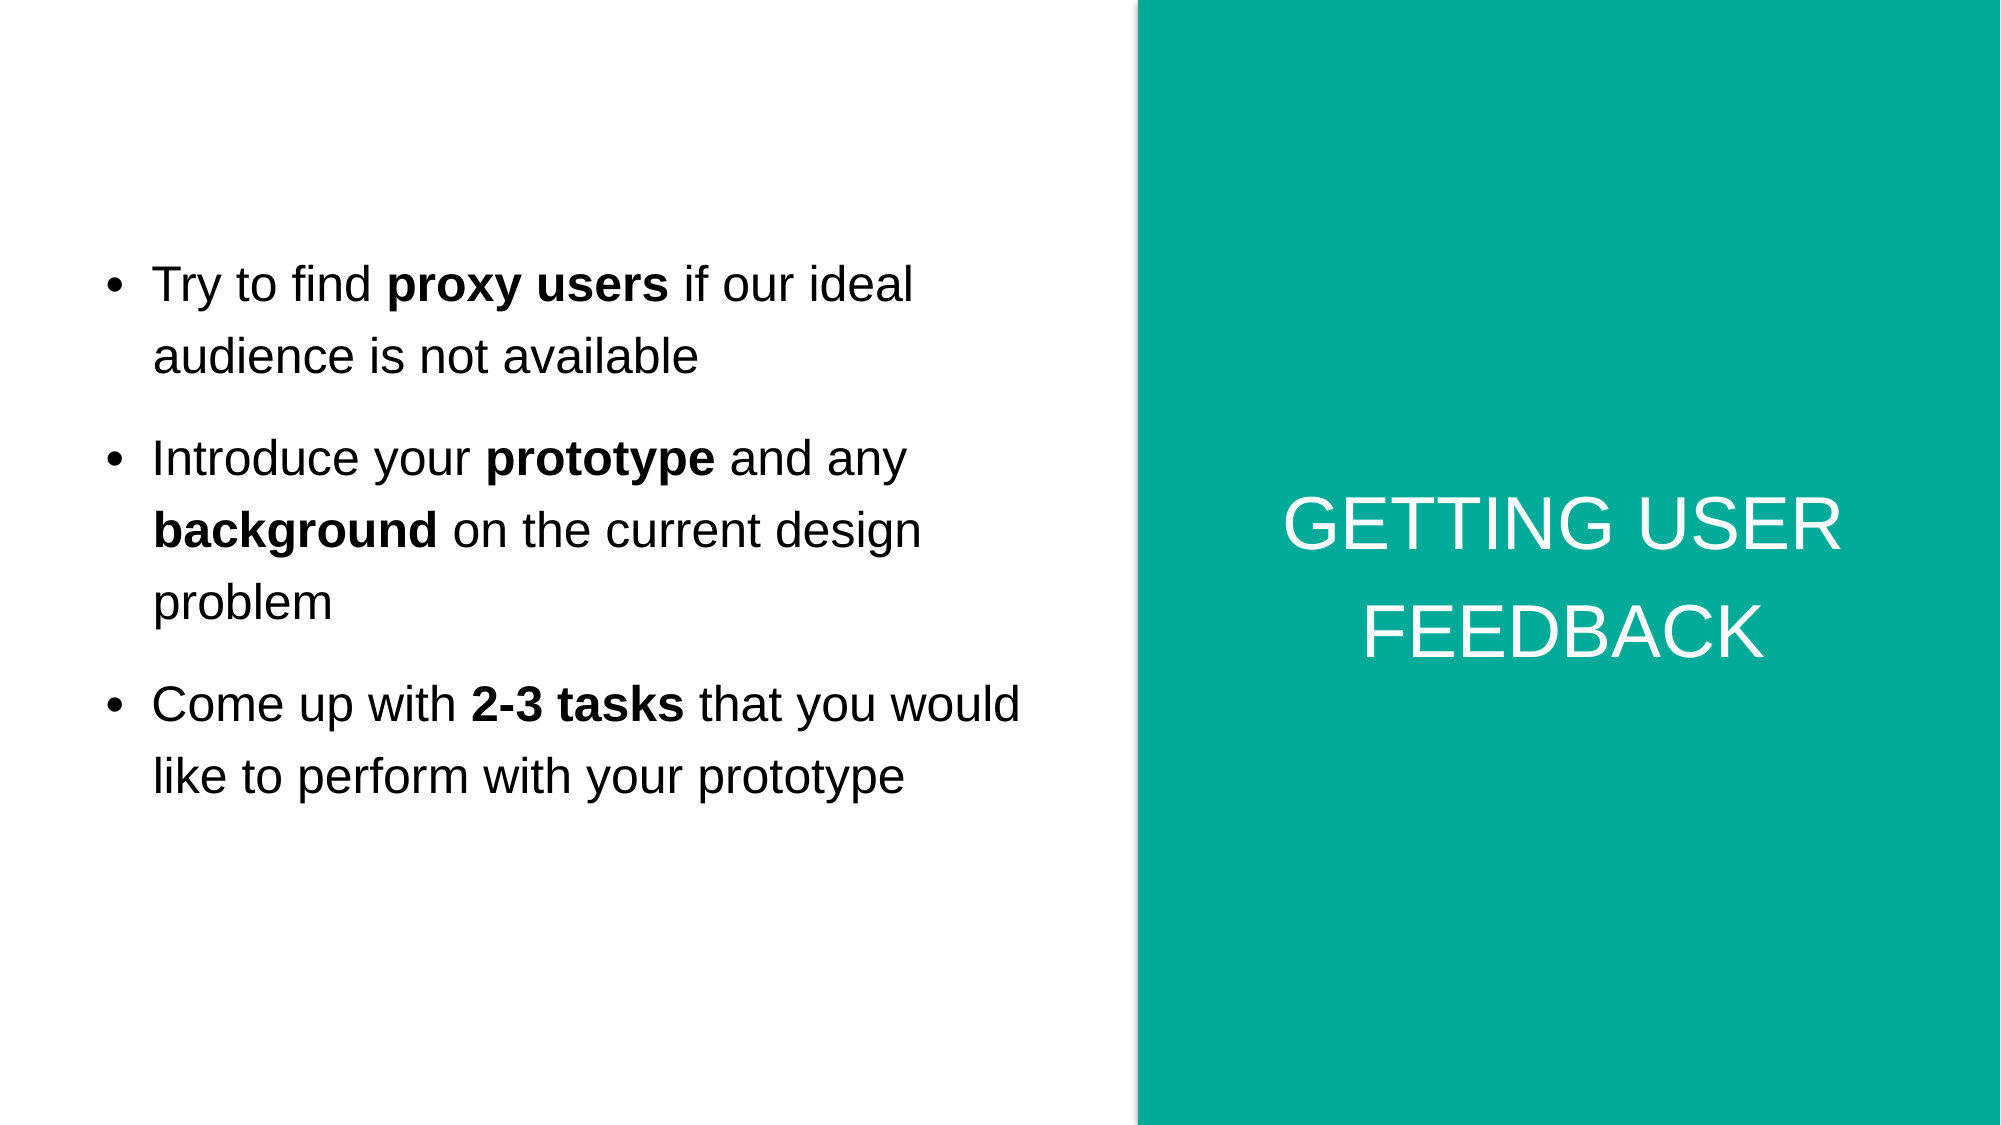

•  Try to find proxy users if our ideal audience is not available

•  Introduce your prototype and any background on the current design problem

•  Come up with 2-3 tasks that you would like to perform with your prototype

GETTING USER FEEDBACK